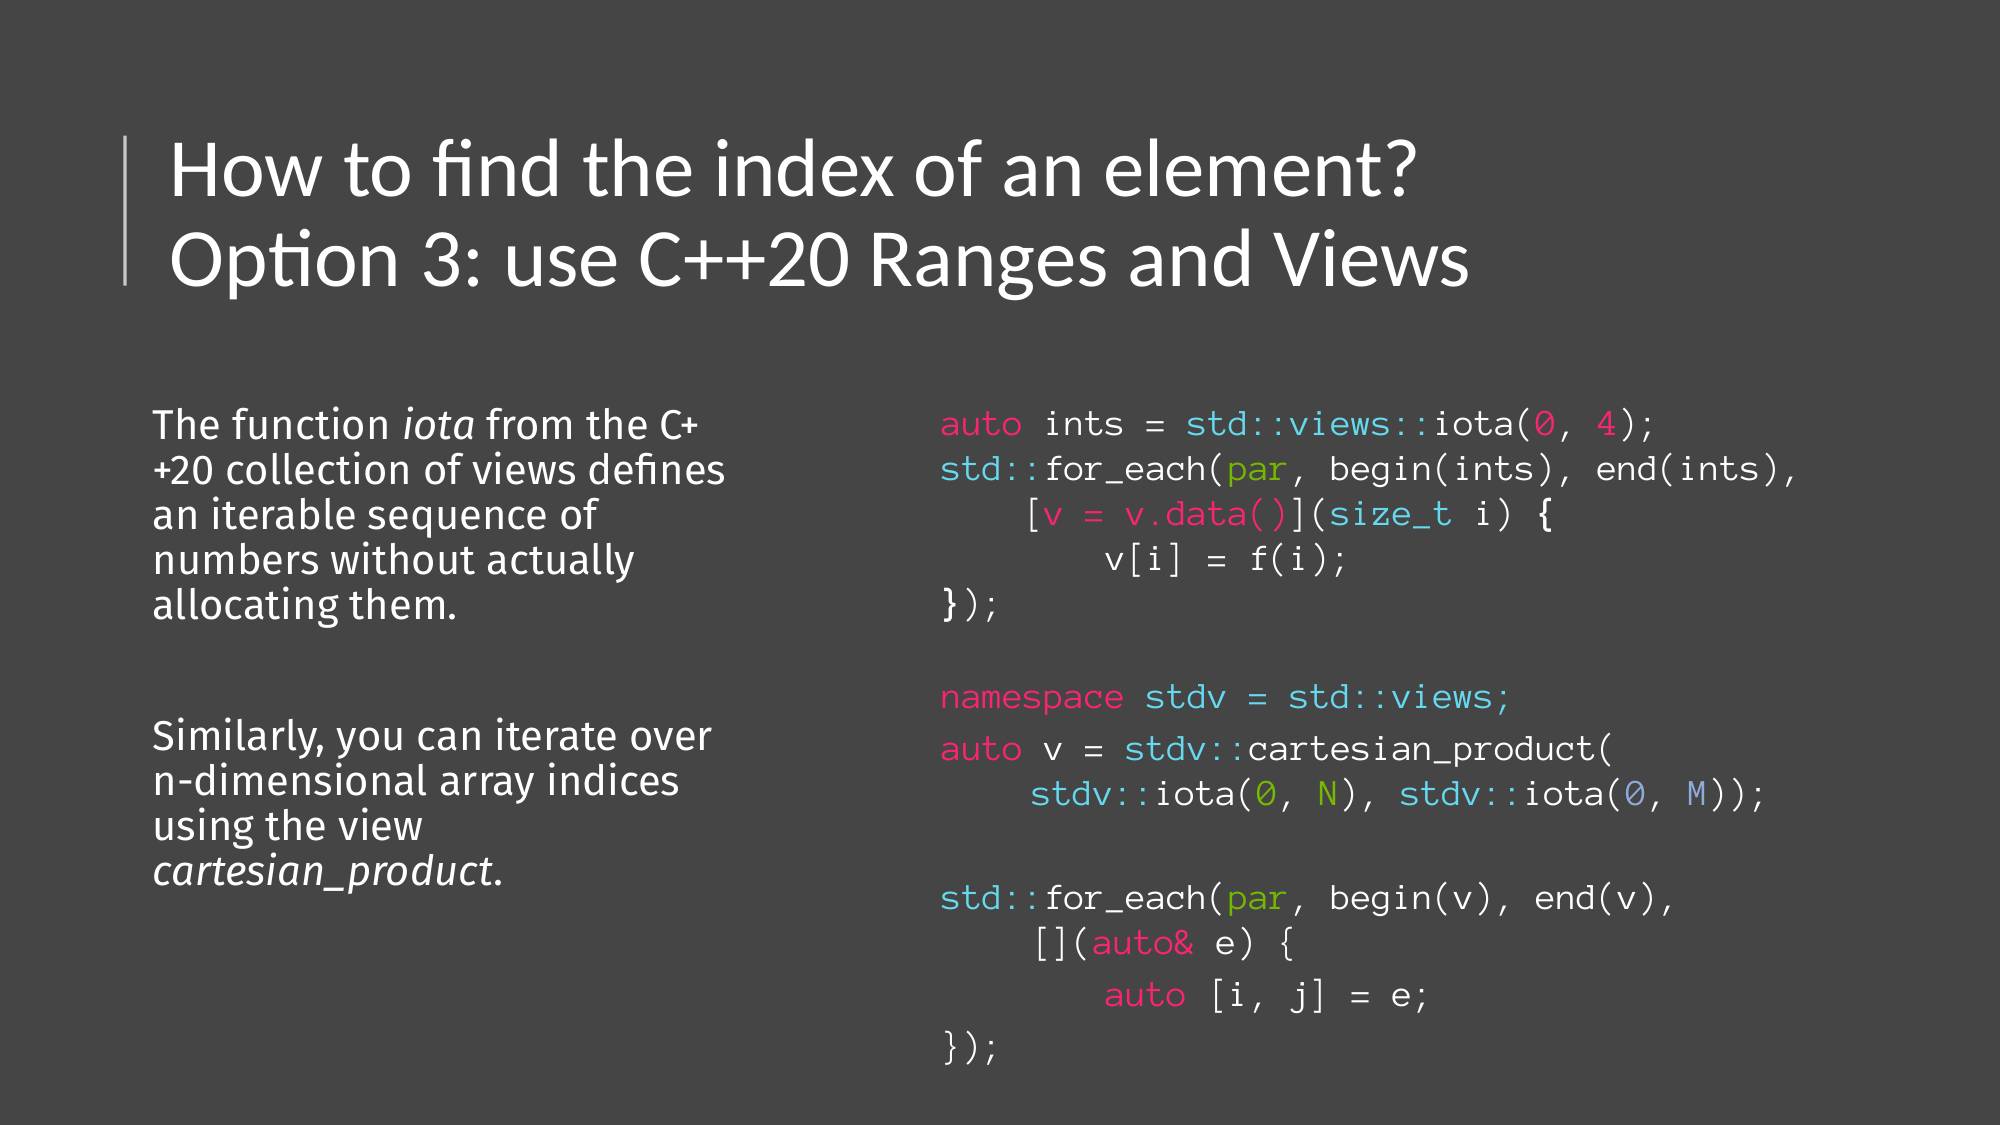

# How to find the index of an element? Option 3: use C++20 Ranges and Views
auto ints = std::views::iota(0, 4);
std::for_each(par, begin(ints), end(ints),
    [v = v.data()](size_t i) {
        v[i] = f(i);
});

namespace stdv = std::views;
auto v = stdv::cartesian_product(
    stdv::iota(0, N), stdv::iota(0, M));

std::for_each(par, begin(v), end(v),
    [](auto& e) {
        auto [i, j] = e;
});

The function iota from the C++20 collection of views defines an iterable sequence of numbers without actually allocating them.

Similarly, you can iterate over n-dimensional array indices using the view cartesian_product.